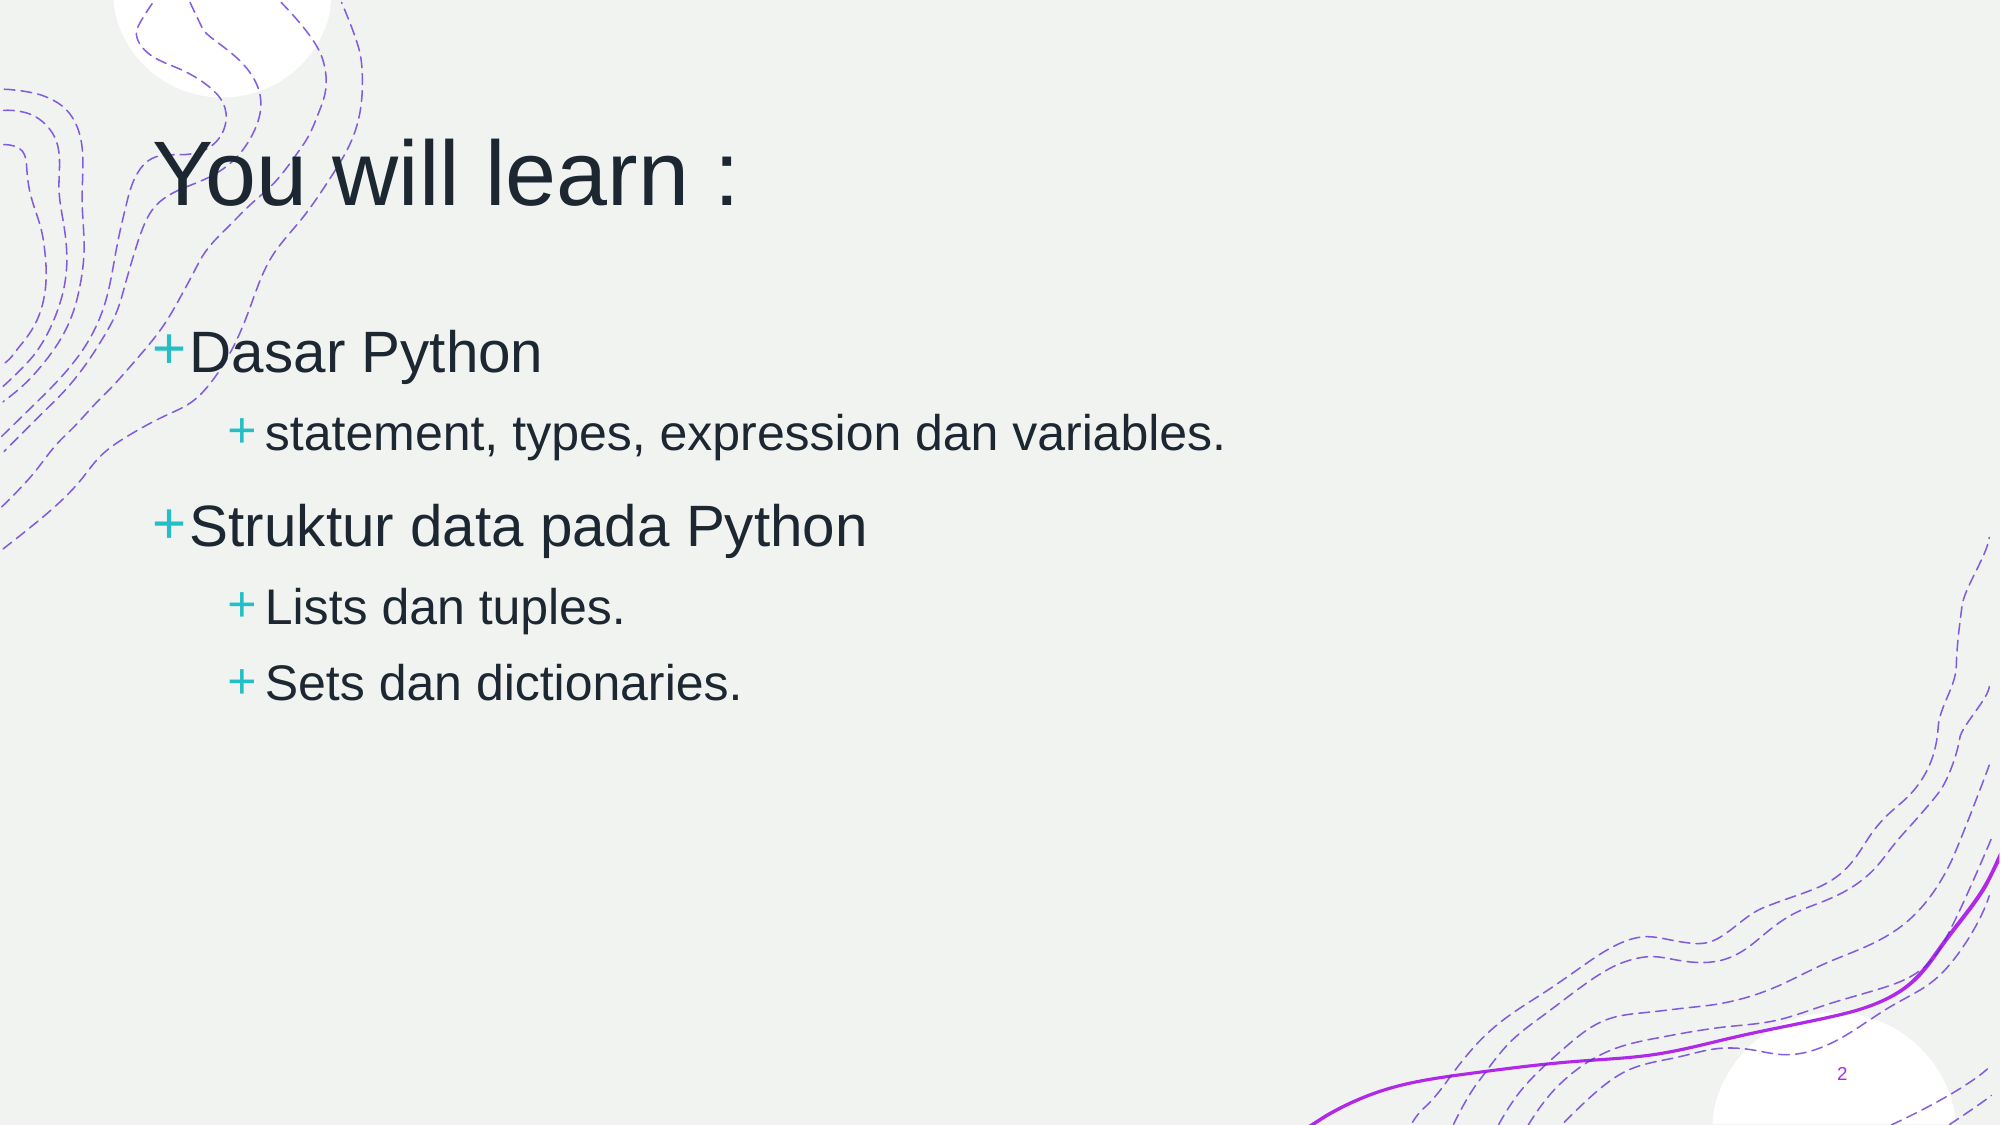

# You will learn :
Dasar Python
statement, types, expression dan variables.
Struktur data pada Python
Lists dan tuples.
Sets dan dictionaries.

2